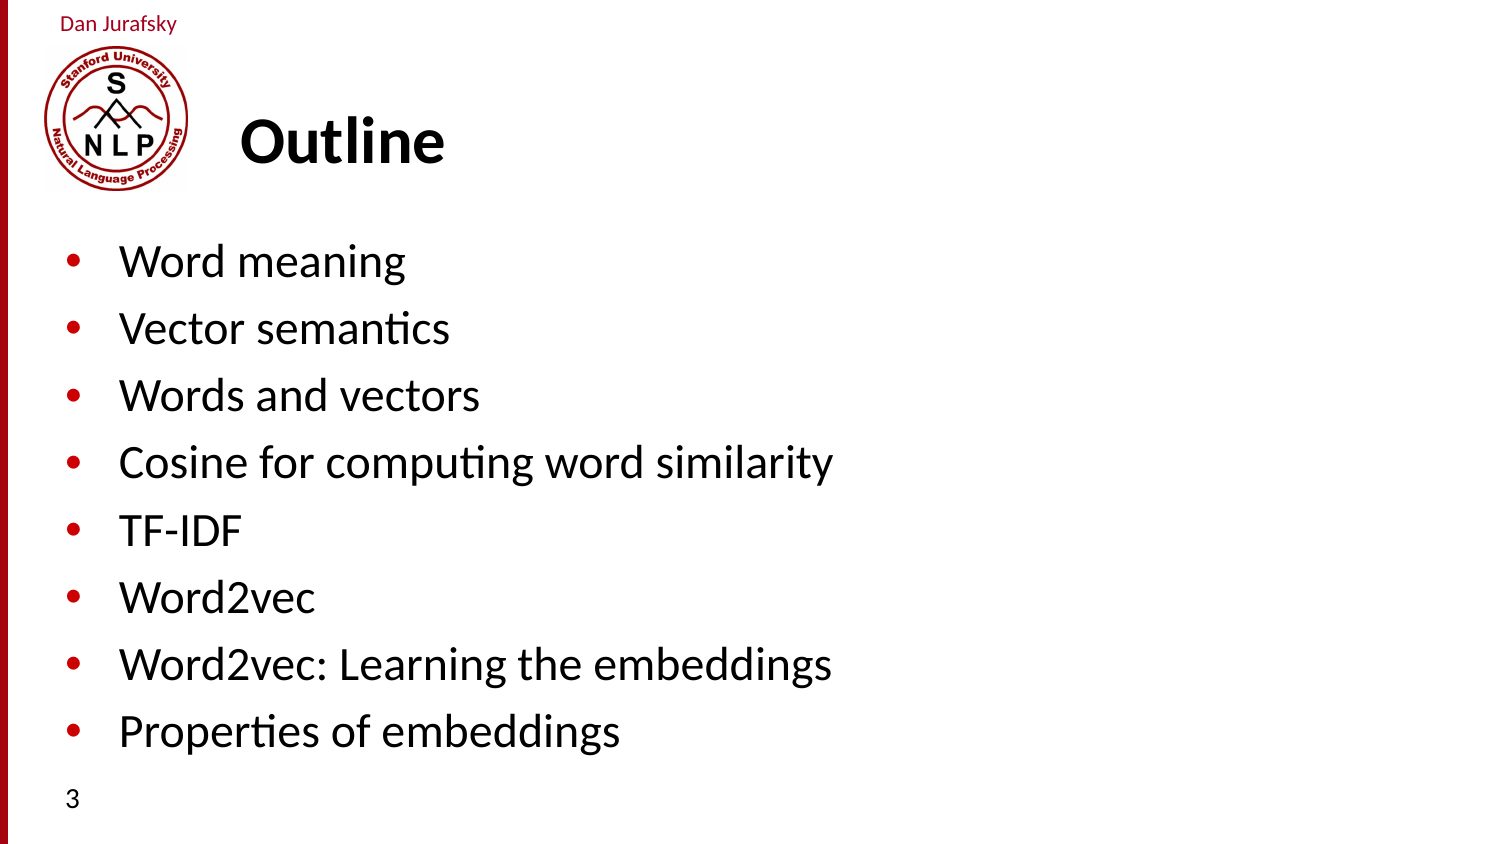

# Outline
Word meaning
Vector semantics
Words and vectors
Cosine for computing word similarity
TF-IDF
Word2vec
Word2vec: Learning the embeddings
Properties of embeddings
3